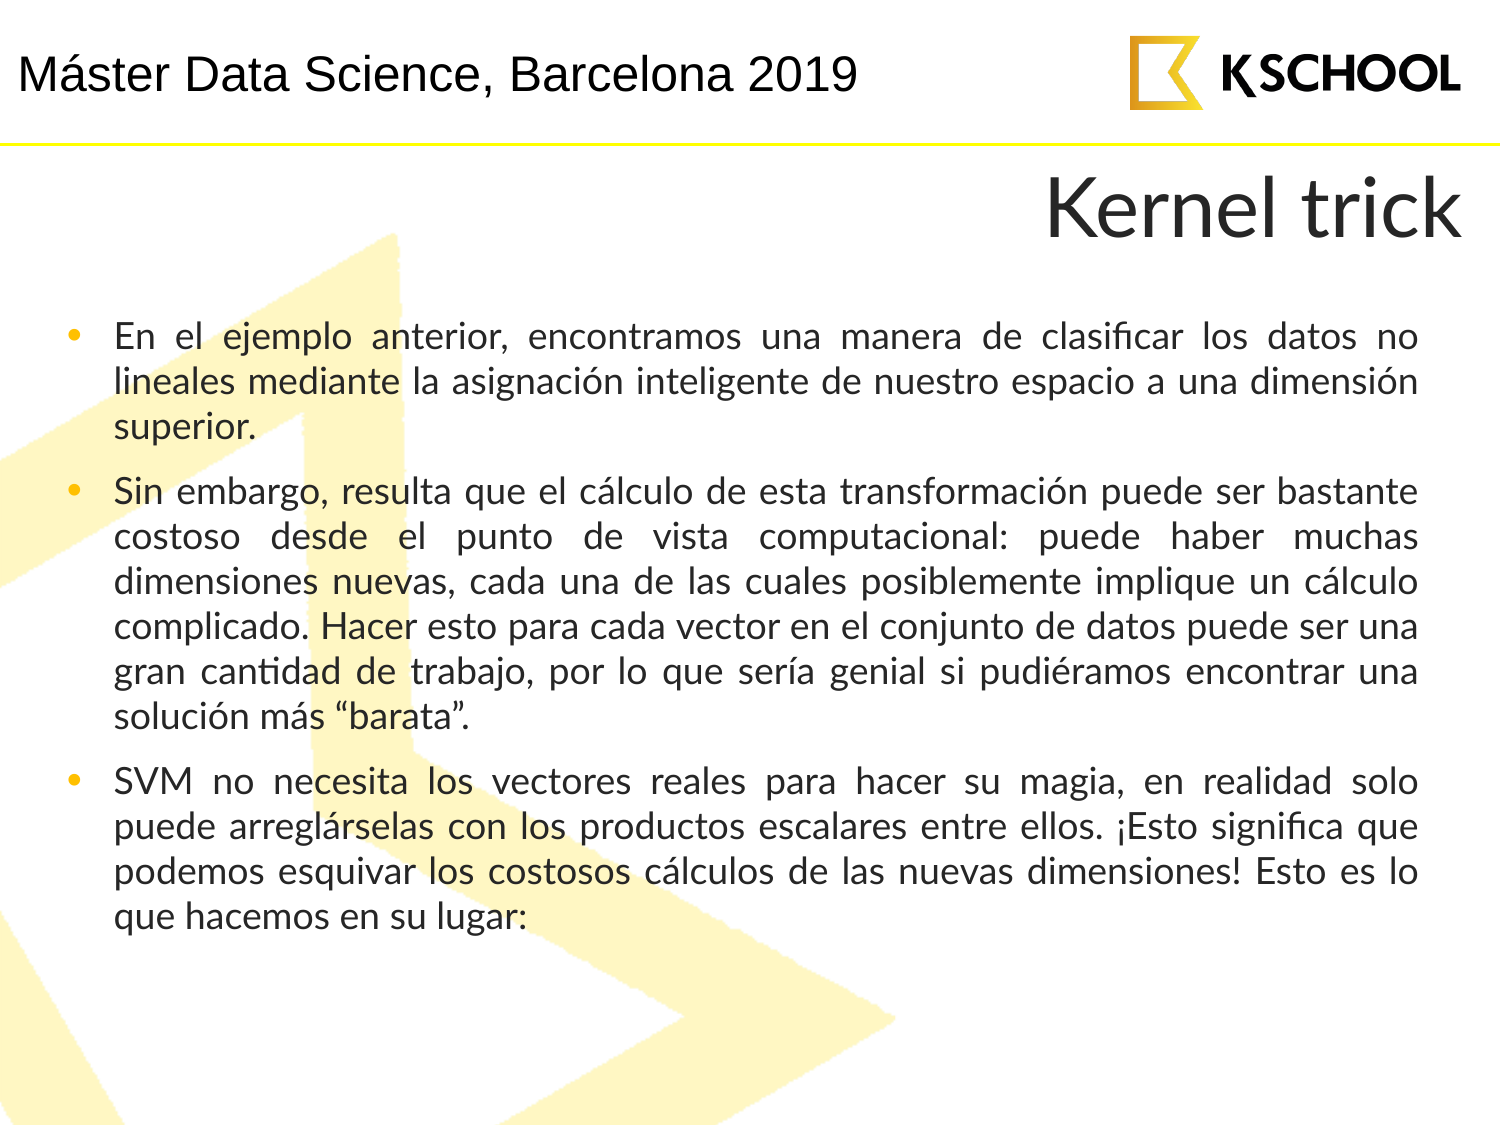

# Kernel trick
En el ejemplo anterior, encontramos una manera de clasificar los datos no lineales mediante la asignación inteligente de nuestro espacio a una dimensión superior.
Sin embargo, resulta que el cálculo de esta transformación puede ser bastante costoso desde el punto de vista computacional: puede haber muchas dimensiones nuevas, cada una de las cuales posiblemente implique un cálculo complicado. Hacer esto para cada vector en el conjunto de datos puede ser una gran cantidad de trabajo, por lo que sería genial si pudiéramos encontrar una solución más “barata”.
SVM no necesita los vectores reales para hacer su magia, en realidad solo puede arreglárselas con los productos escalares entre ellos. ¡Esto significa que podemos esquivar los costosos cálculos de las nuevas dimensiones! Esto es lo que hacemos en su lugar: